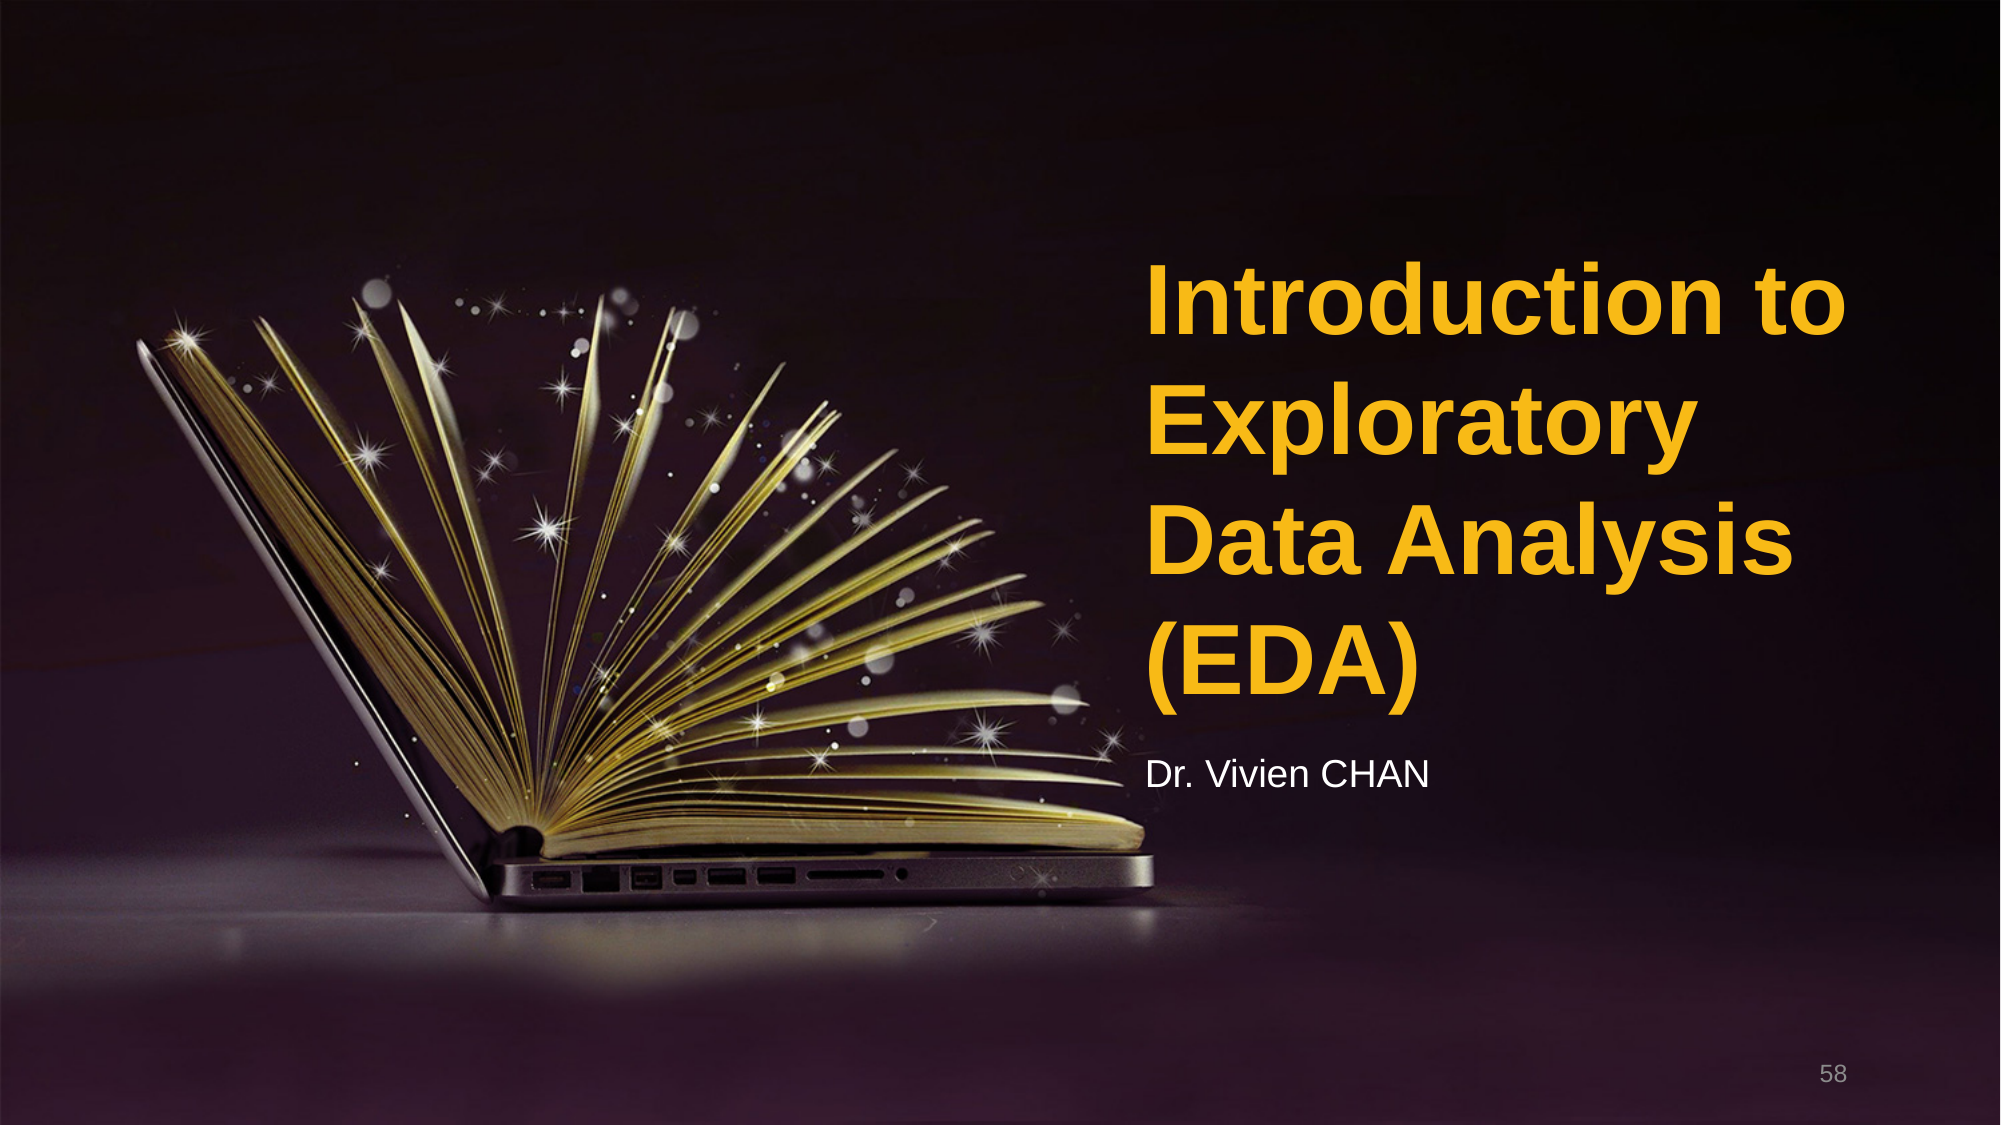

Introduction to Exploratory Data Analysis (EDA)
Dr. Vivien CHAN
58